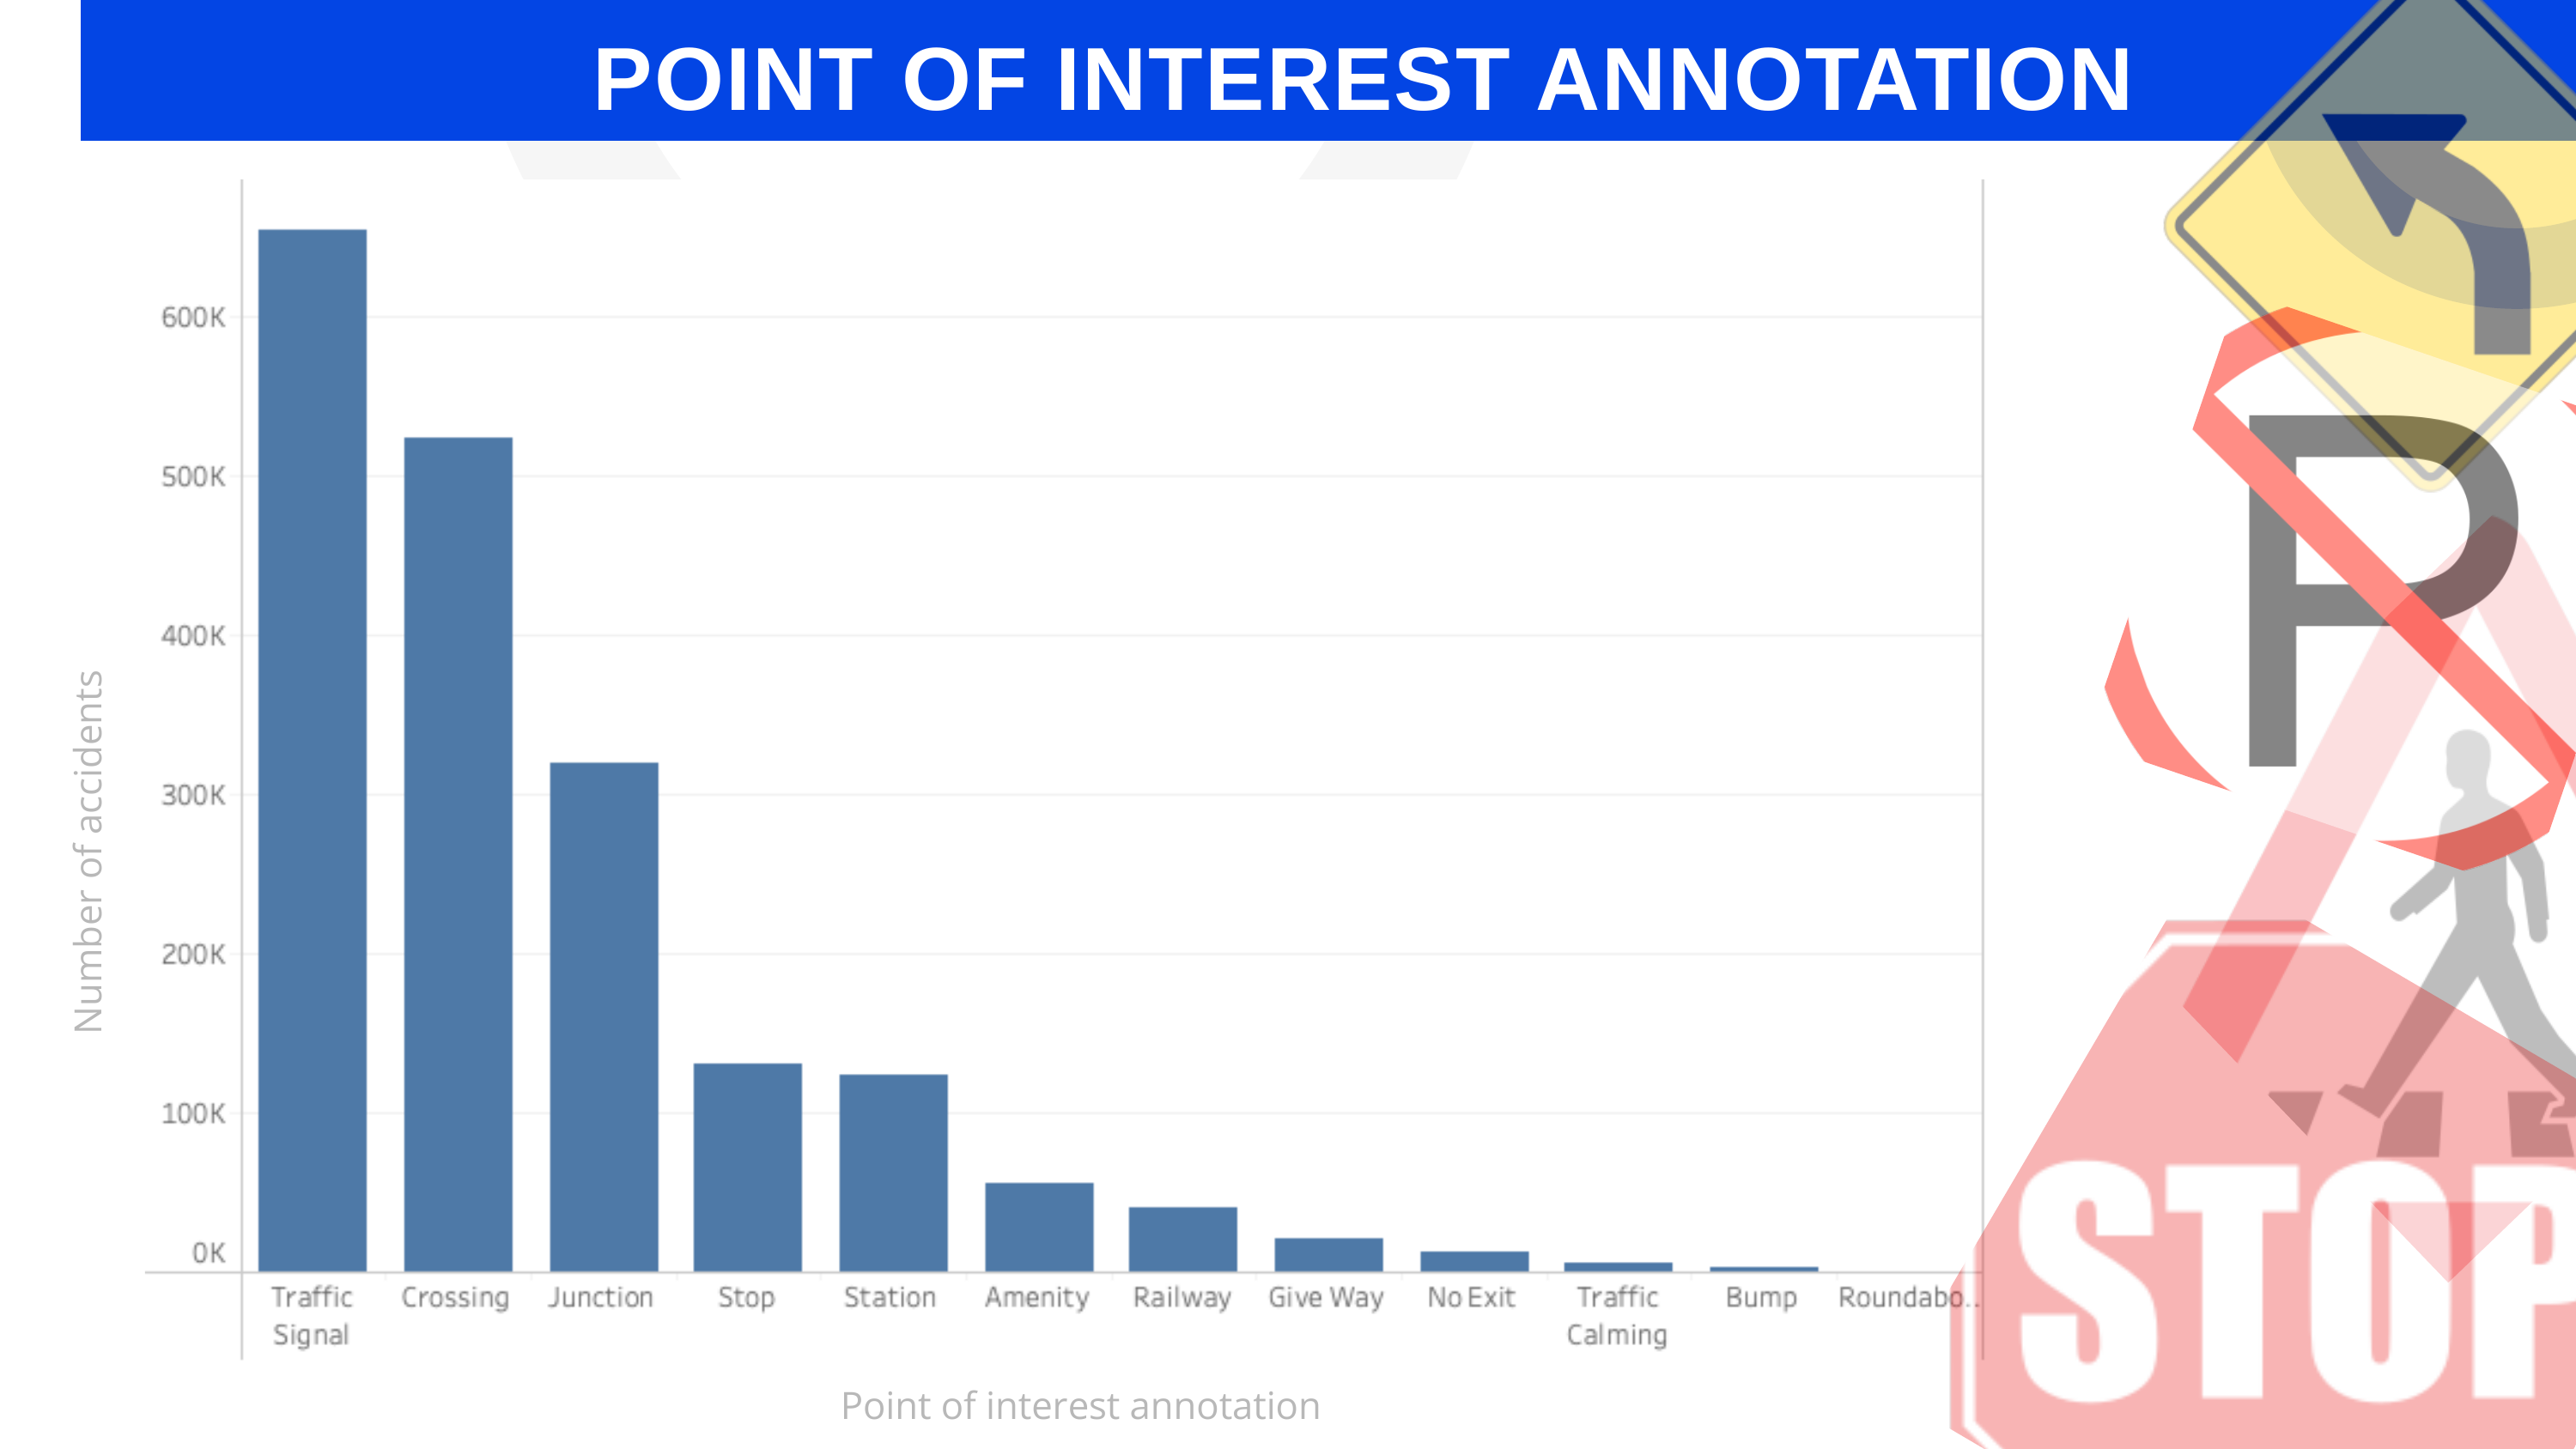

POINT OF INTEREST ANNOTATION

Number of accidents

Thynk Unlimited
Point of interest annotation